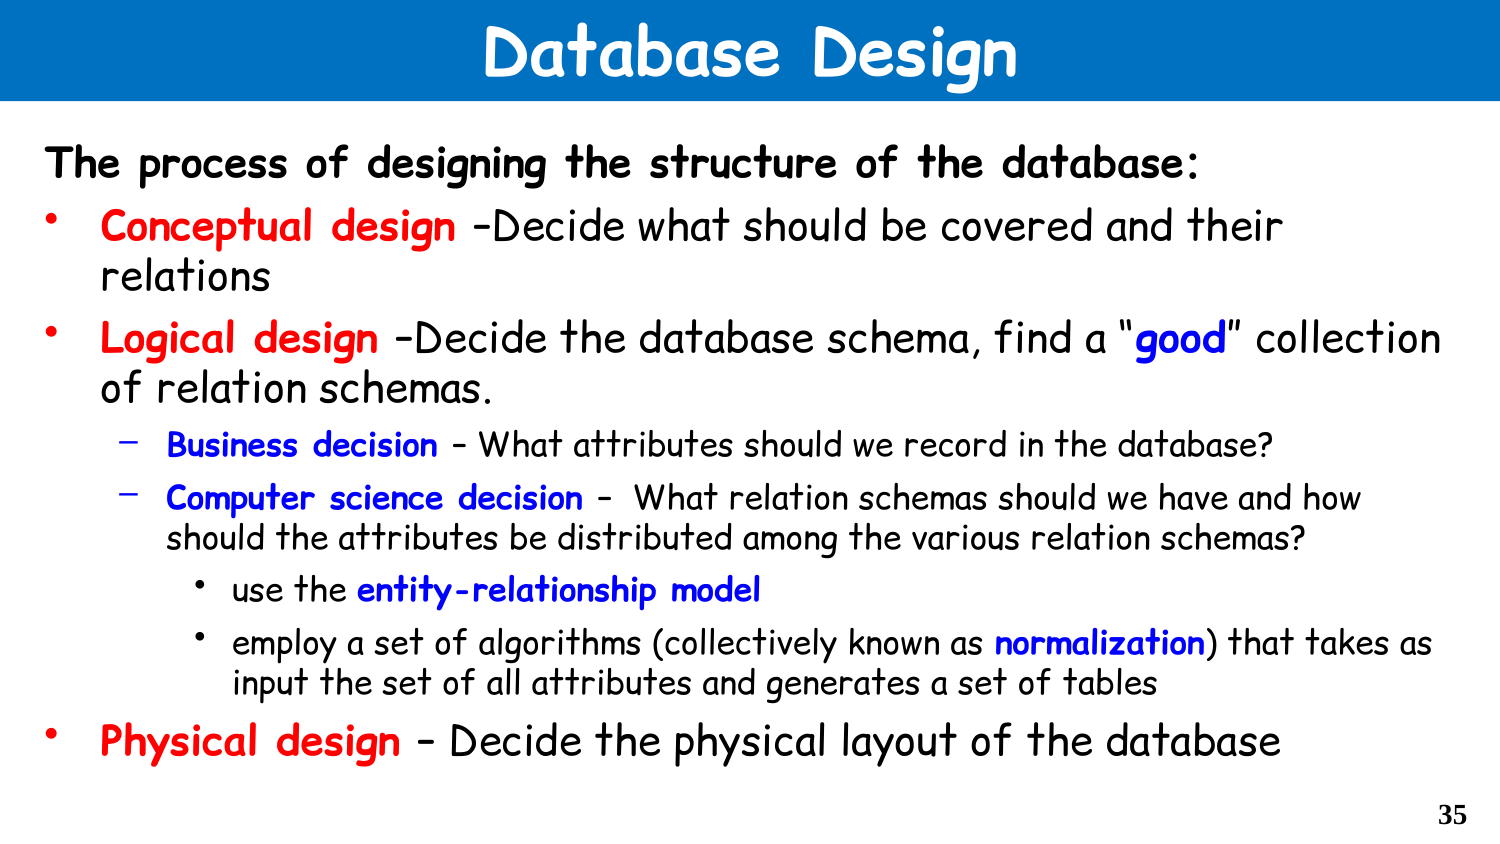

# Database Design
The process of designing the structure of the database:
Conceptual design –Decide what should be covered and their relations
Logical design –Decide the database schema, find a “good” collection of relation schemas.
Business decision – What attributes should we record in the database?
Computer science decision –  What relation schemas should we have and how should the attributes be distributed among the various relation schemas?
use the entity-relationship model
employ a set of algorithms (collectively known as normalization) that takes as input the set of all attributes and generates a set of tables
Physical design – Decide the physical layout of the database